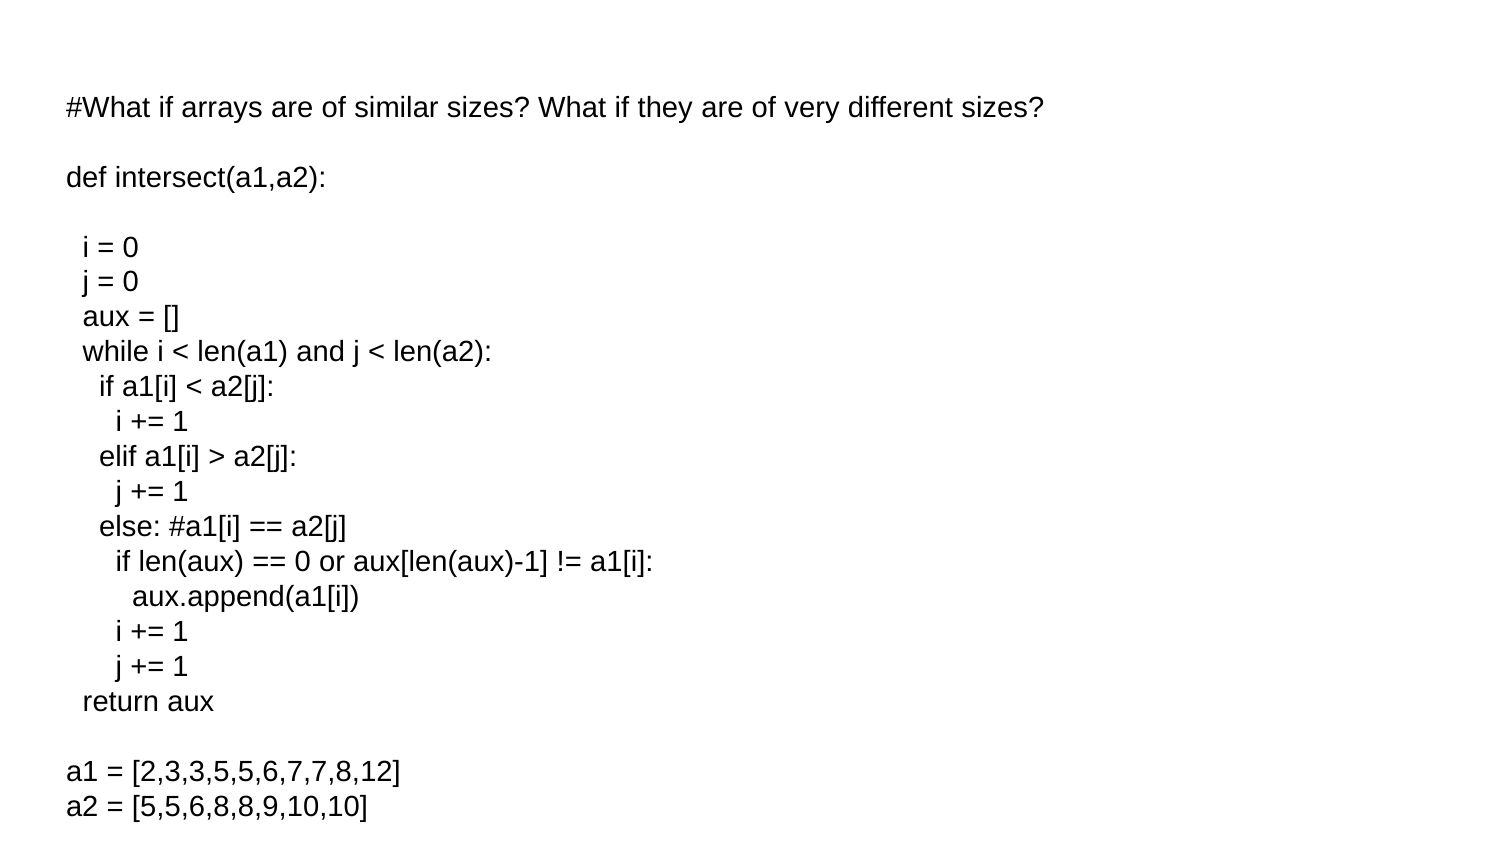

# #What if arrays are of similar sizes? What if they are of very different sizes?

def intersect(a1,a2):

  i = 0
  j = 0
  aux = []
  while i < len(a1) and j < len(a2):
    if a1[i] < a2[j]:
      i += 1
    elif a1[i] > a2[j]:
      j += 1
    else: #a1[i] == a2[j]
      if len(aux) == 0 or aux[len(aux)-1] != a1[i]:
        aux.append(a1[i])
      i += 1
      j += 1
  return aux

a1 = [2,3,3,5,5,6,7,7,8,12]
a2 = [5,5,6,8,8,9,10,10]